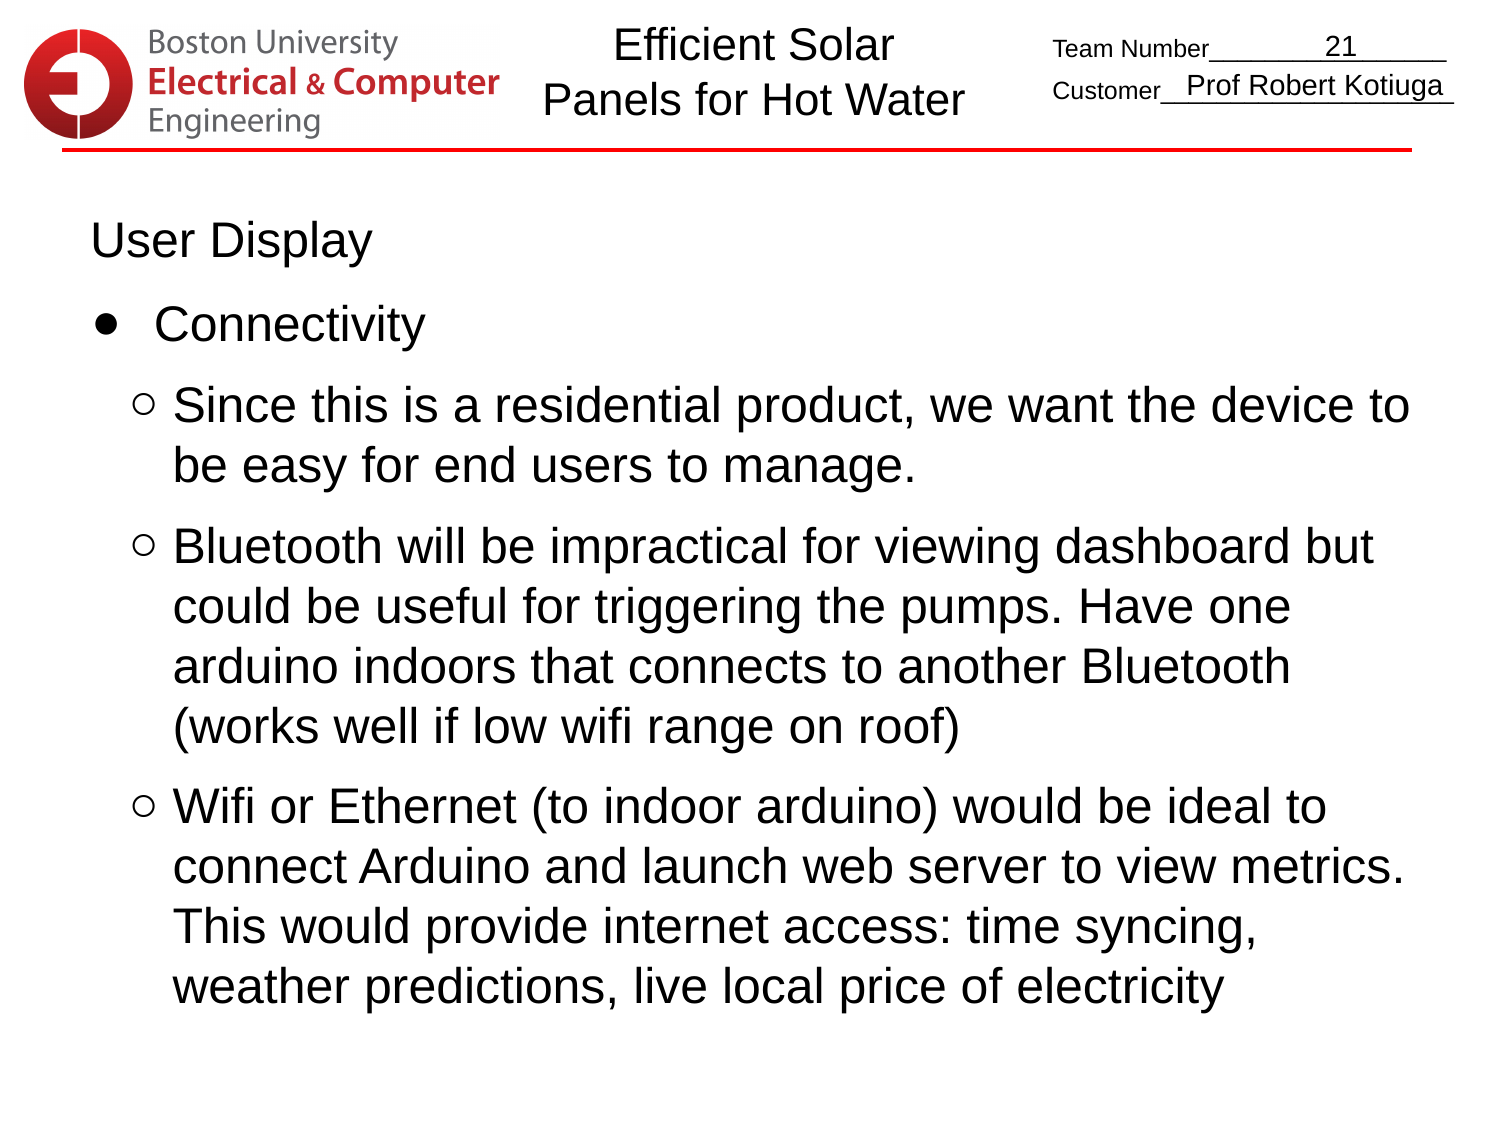

Efficient Solar Panels for Hot Water
21
Prof Robert Kotiuga

User Display
Connectivity
Since this is a residential product, we want the device to be easy for end users to manage.
Bluetooth will be impractical for viewing dashboard but could be useful for triggering the pumps. Have one arduino indoors that connects to another Bluetooth (works well if low wifi range on roof)
Wifi or Ethernet (to indoor arduino) would be ideal to connect Arduino and launch web server to view metrics. This would provide internet access: time syncing, weather predictions, live local price of electricity